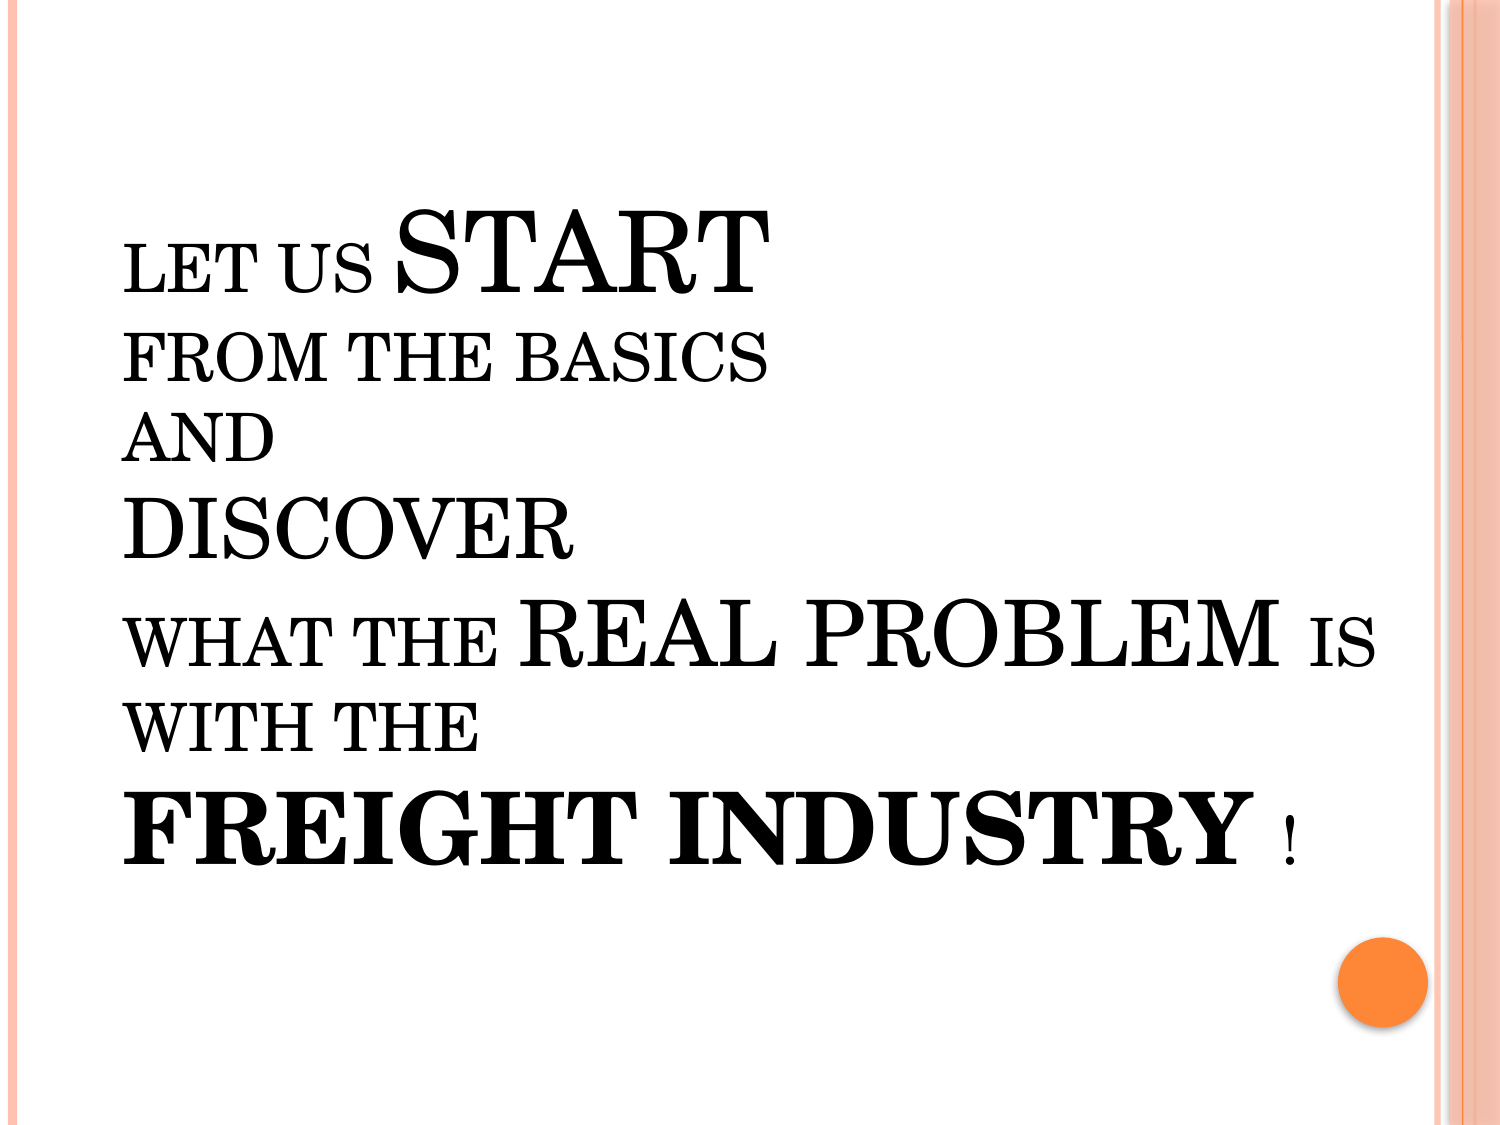

LET US START
FROM THE BASICS
AND
DISCOVER
WHAT THE REAL PROBLEM IS
WITH THE
FREIGHT INDUSTRY !